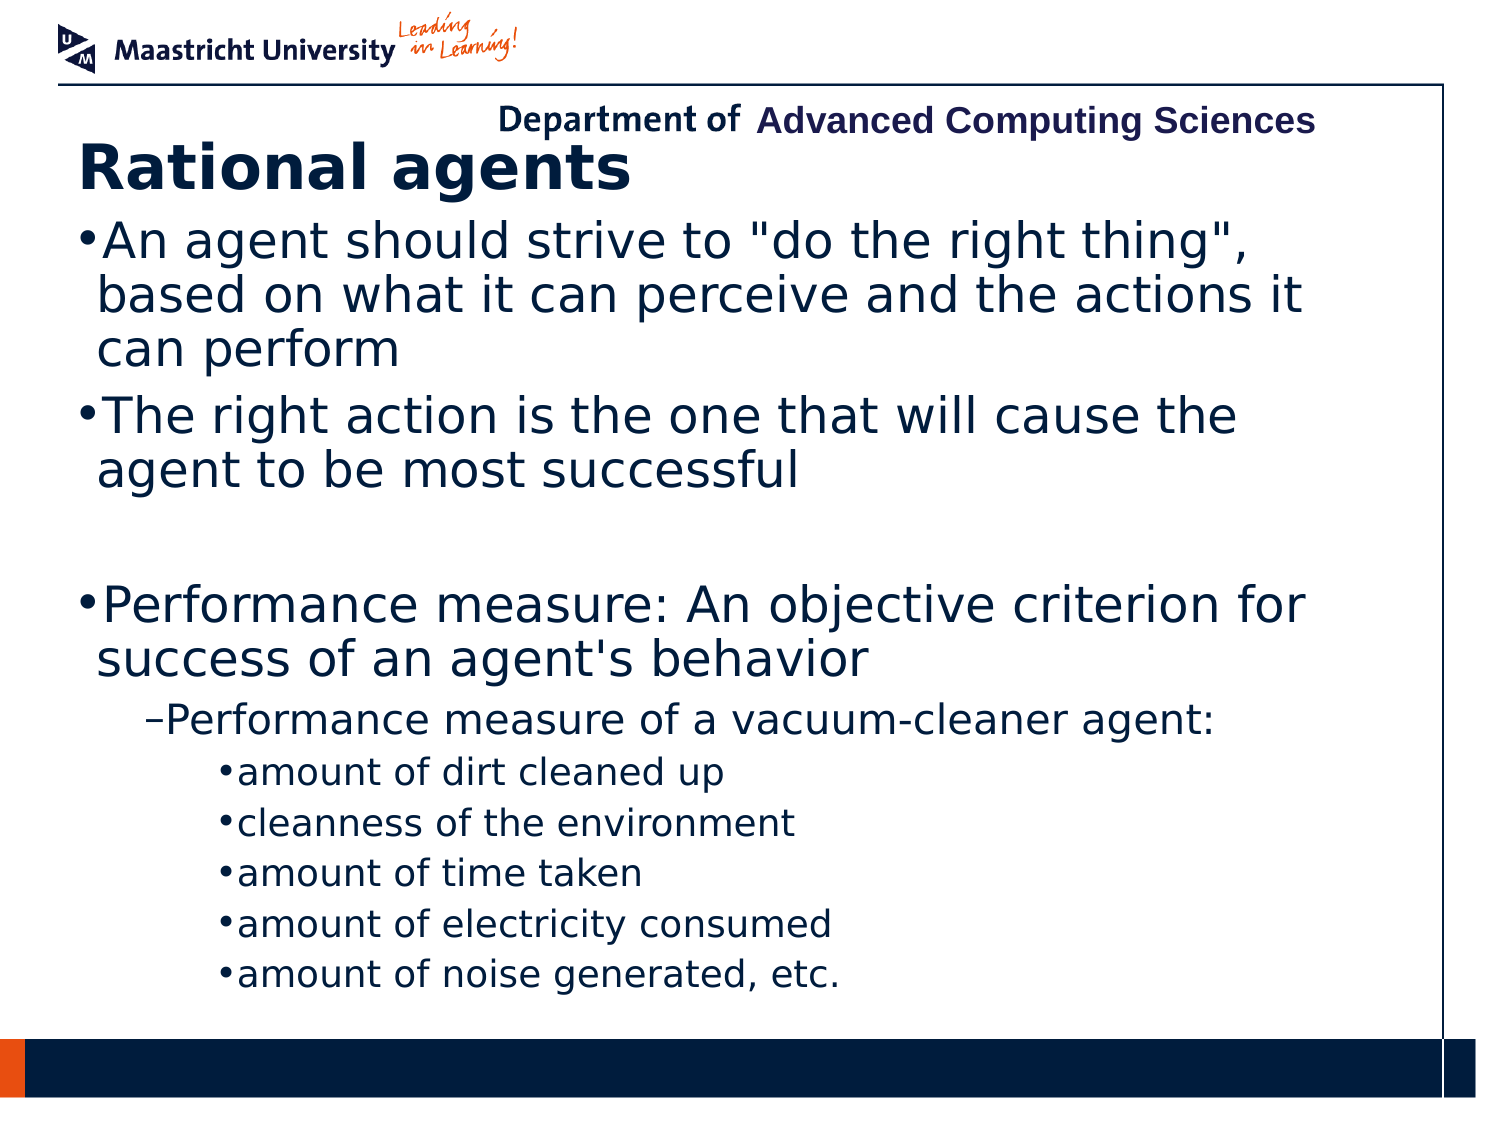

# Rational agents
An agent should strive to "do the right thing", based on what it can perceive and the actions it can perform
The right action is the one that will cause the agent to be most successful

Performance measure: An objective criterion for success of an agent's behavior
Performance measure of a vacuum-cleaner agent:
amount of dirt cleaned up
cleanness of the environment
amount of time taken
amount of electricity consumed
amount of noise generated, etc.